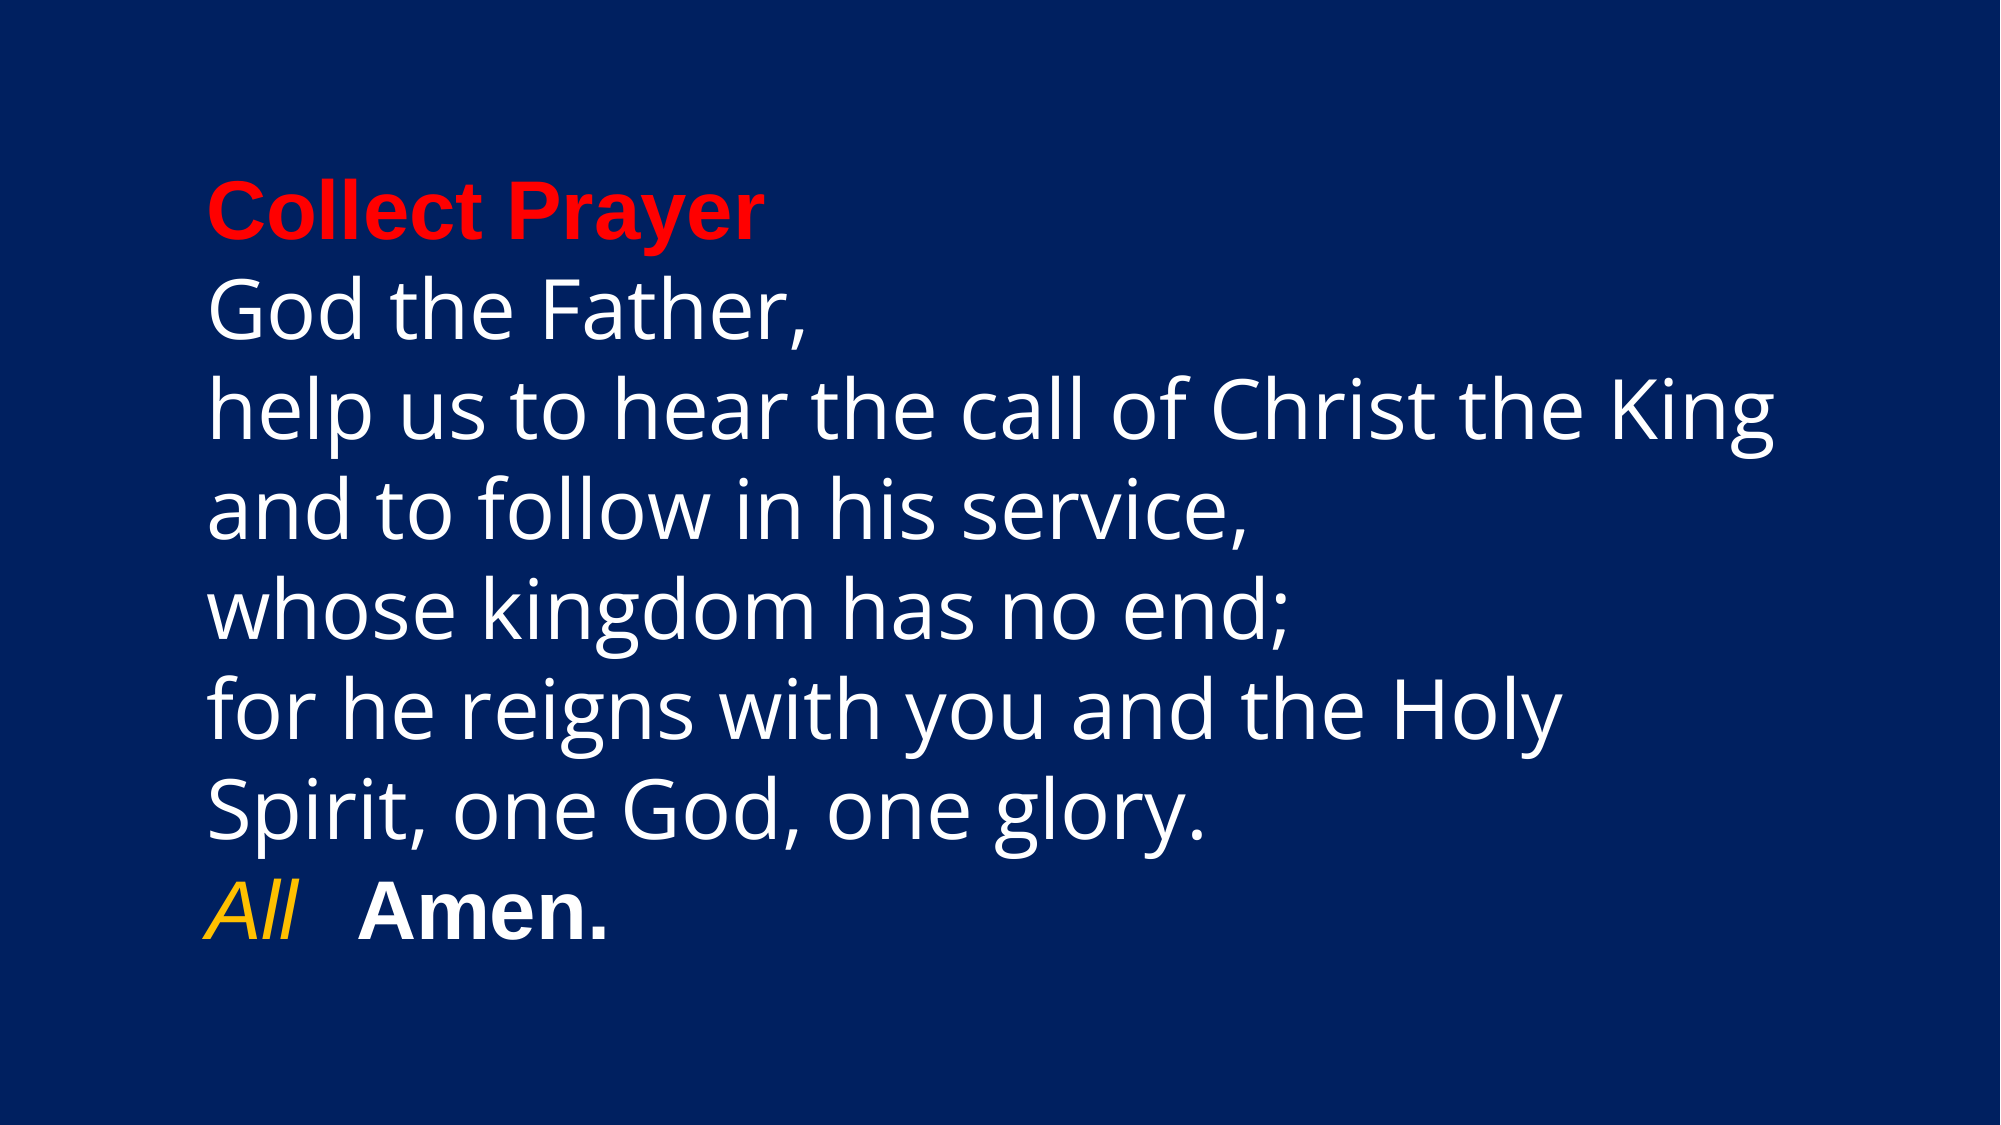

Collect Prayer
God the Father,
help us to hear the call of Christ the King
and to follow in his service,
whose kingdom has no end;
for he reigns with you and the Holy Spirit, one God, one glory.
All 	Amen.